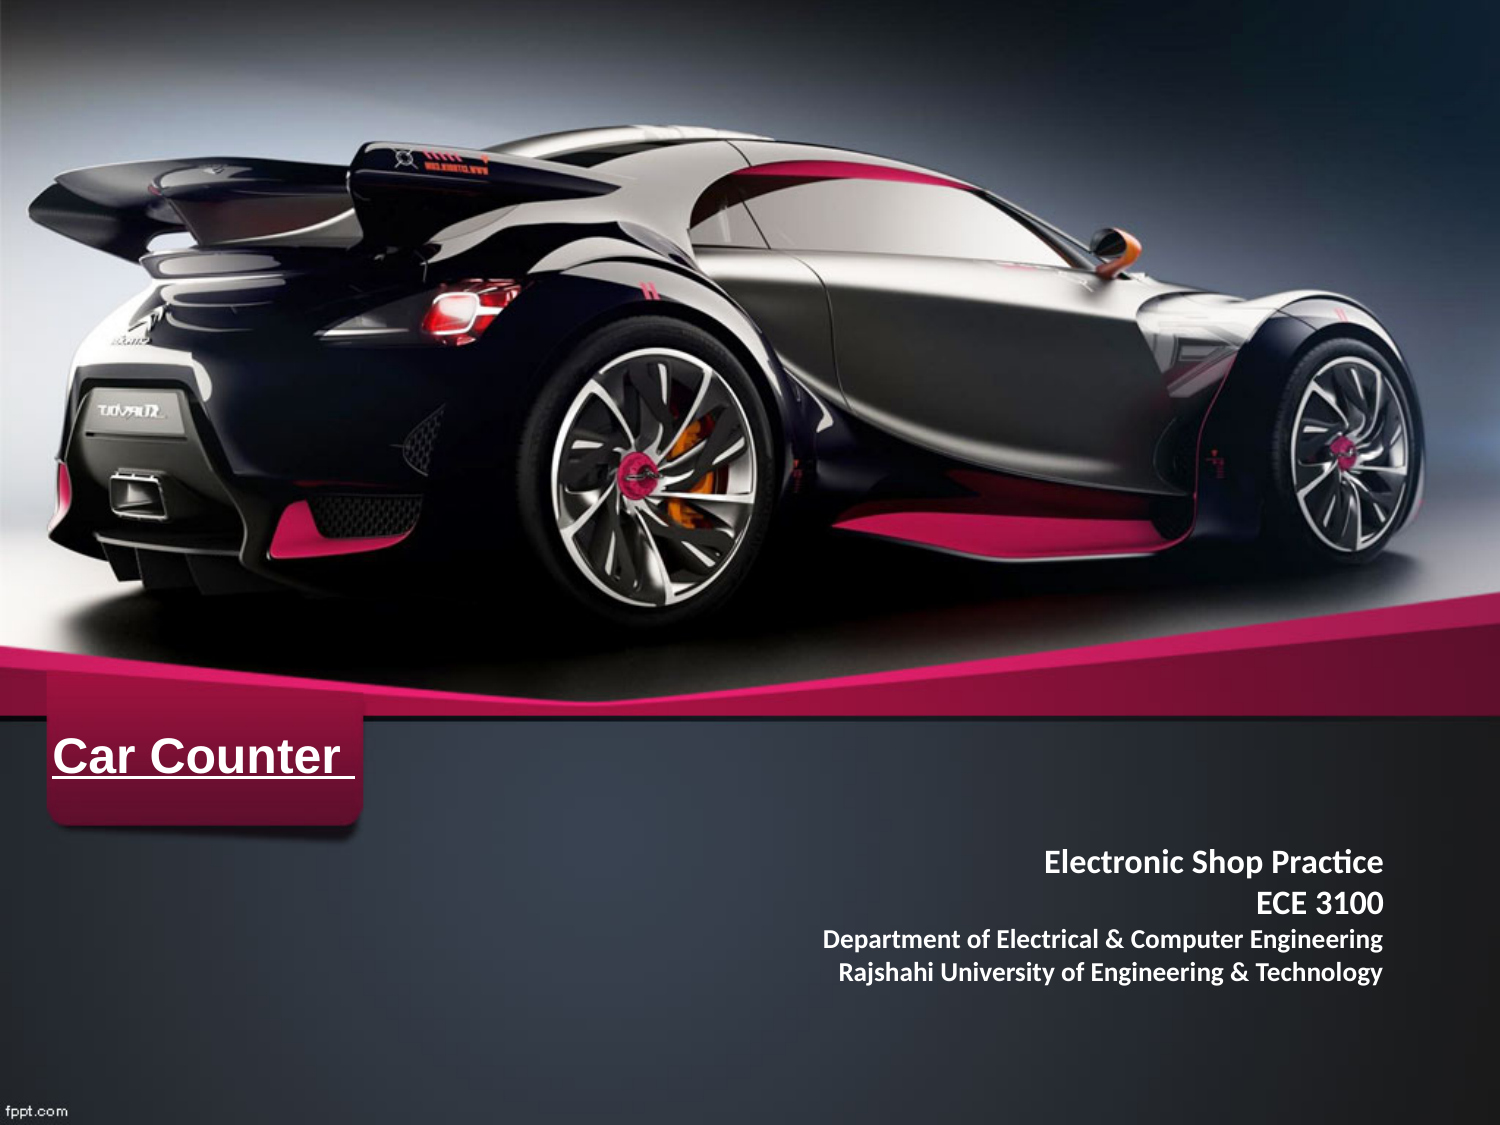

Car Counter
# Electronic Shop Practice ECE 3100 Department of Electrical & Computer Engineering Rajshahi University of Engineering & Technology